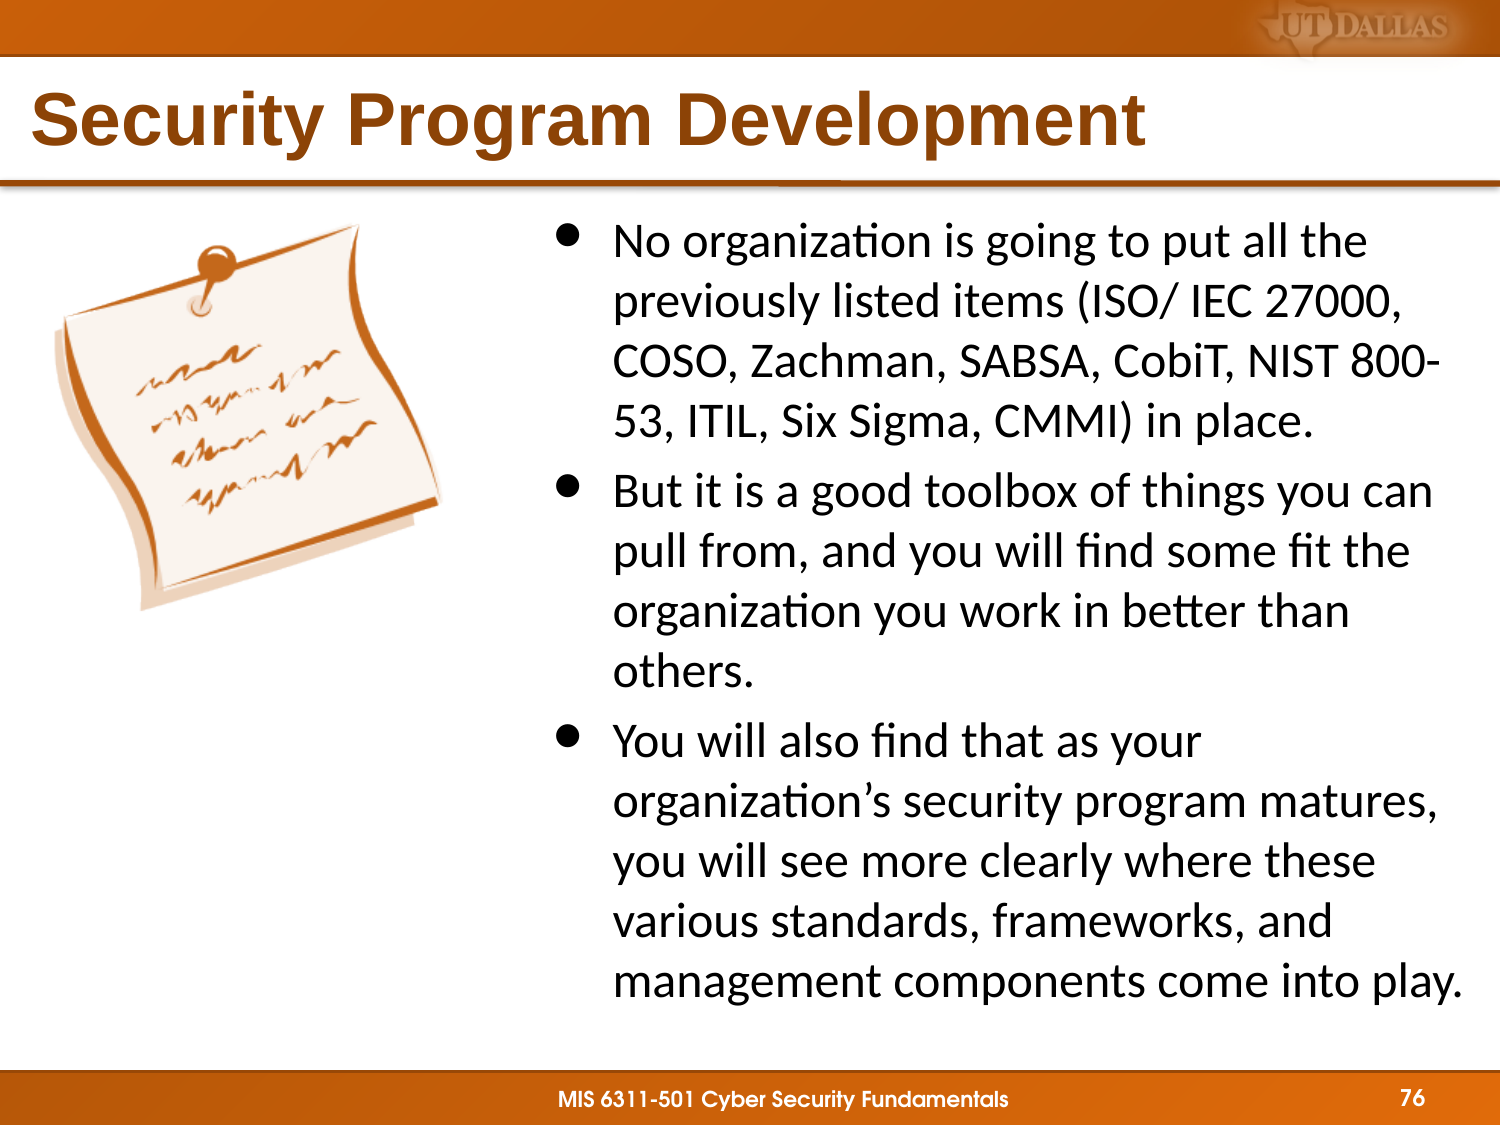

# Security Program Development
No organization is going to put all the previously listed items (ISO/ IEC 27000, COSO, Zachman, SABSA, CobiT, NIST 800-53, ITIL, Six Sigma, CMMI) in place.
But it is a good toolbox of things you can pull from, and you will find some fit the organization you work in better than others.
You will also find that as your organization’s security program matures, you will see more clearly where these various standards, frameworks, and management components come into play.
76